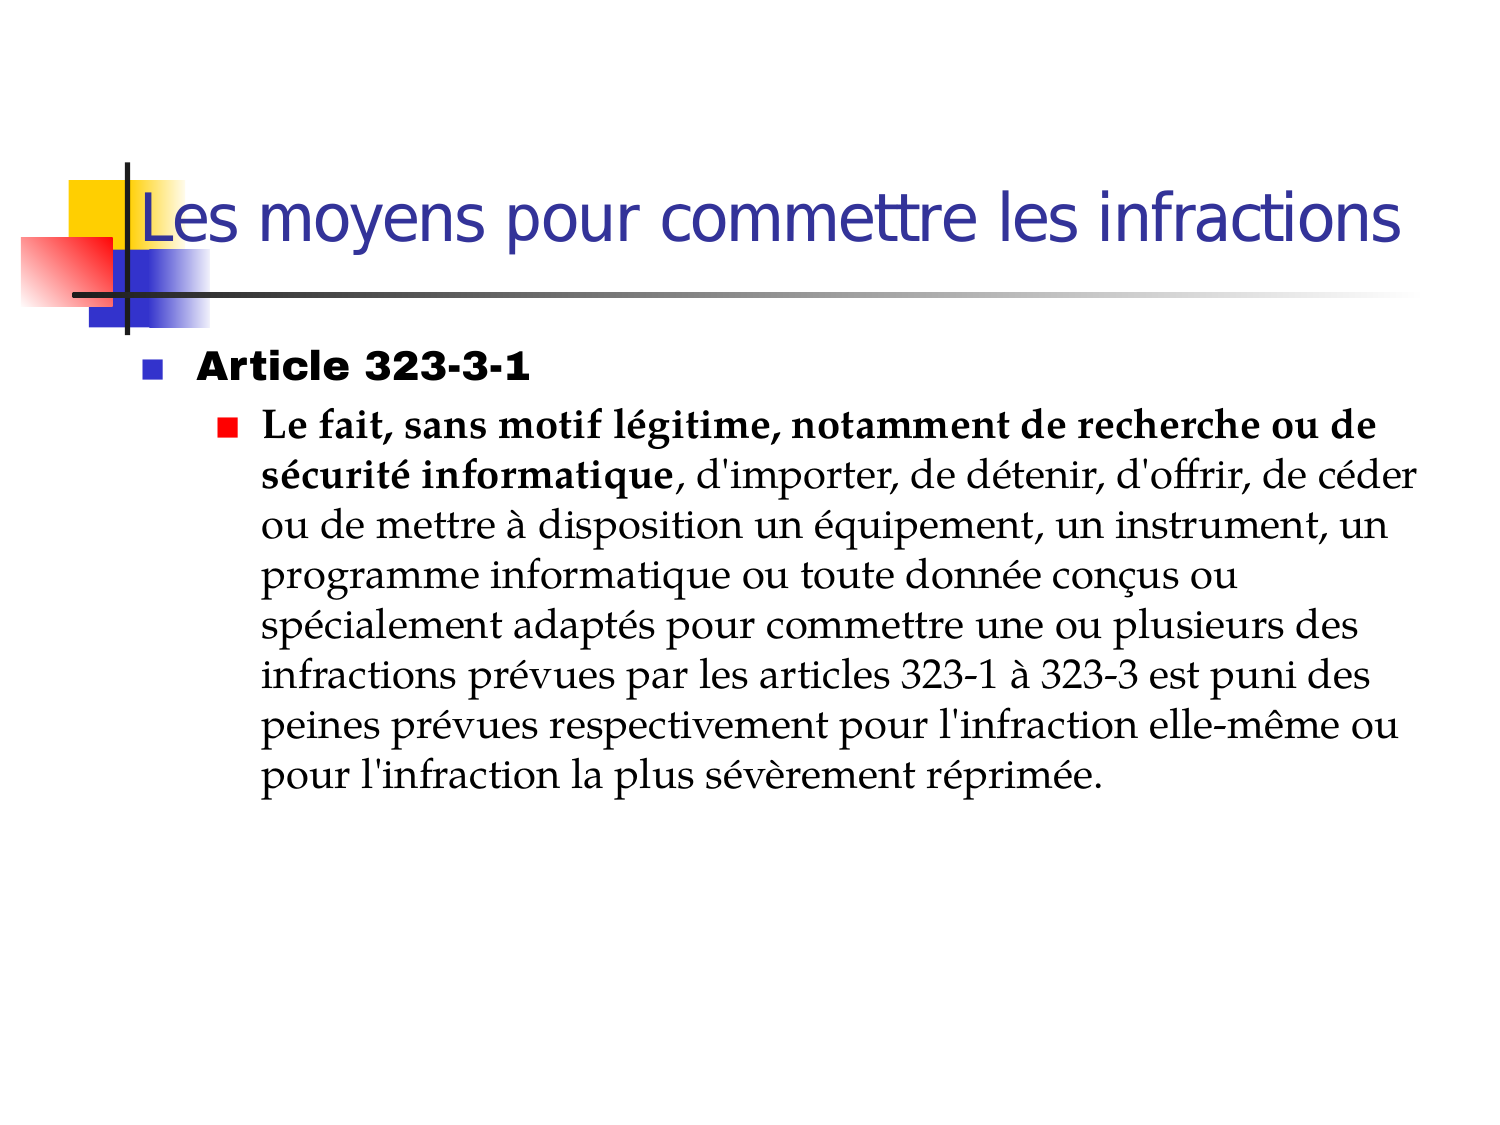

# Les moyens pour commettre les infractions
Article 323-3-1
Le fait, sans motif légitime, notamment de recherche ou de sécurité informatique, d'importer, de détenir, d'offrir, de céder ou de mettre à disposition un équipement, un instrument, un programme informatique ou toute donnée conçus ou spécialement adaptés pour commettre une ou plusieurs des infractions prévues par les articles 323-1 à 323-3 est puni des peines prévues respectivement pour l'infraction elle-même ou pour l'infraction la plus sévèrement réprimée.